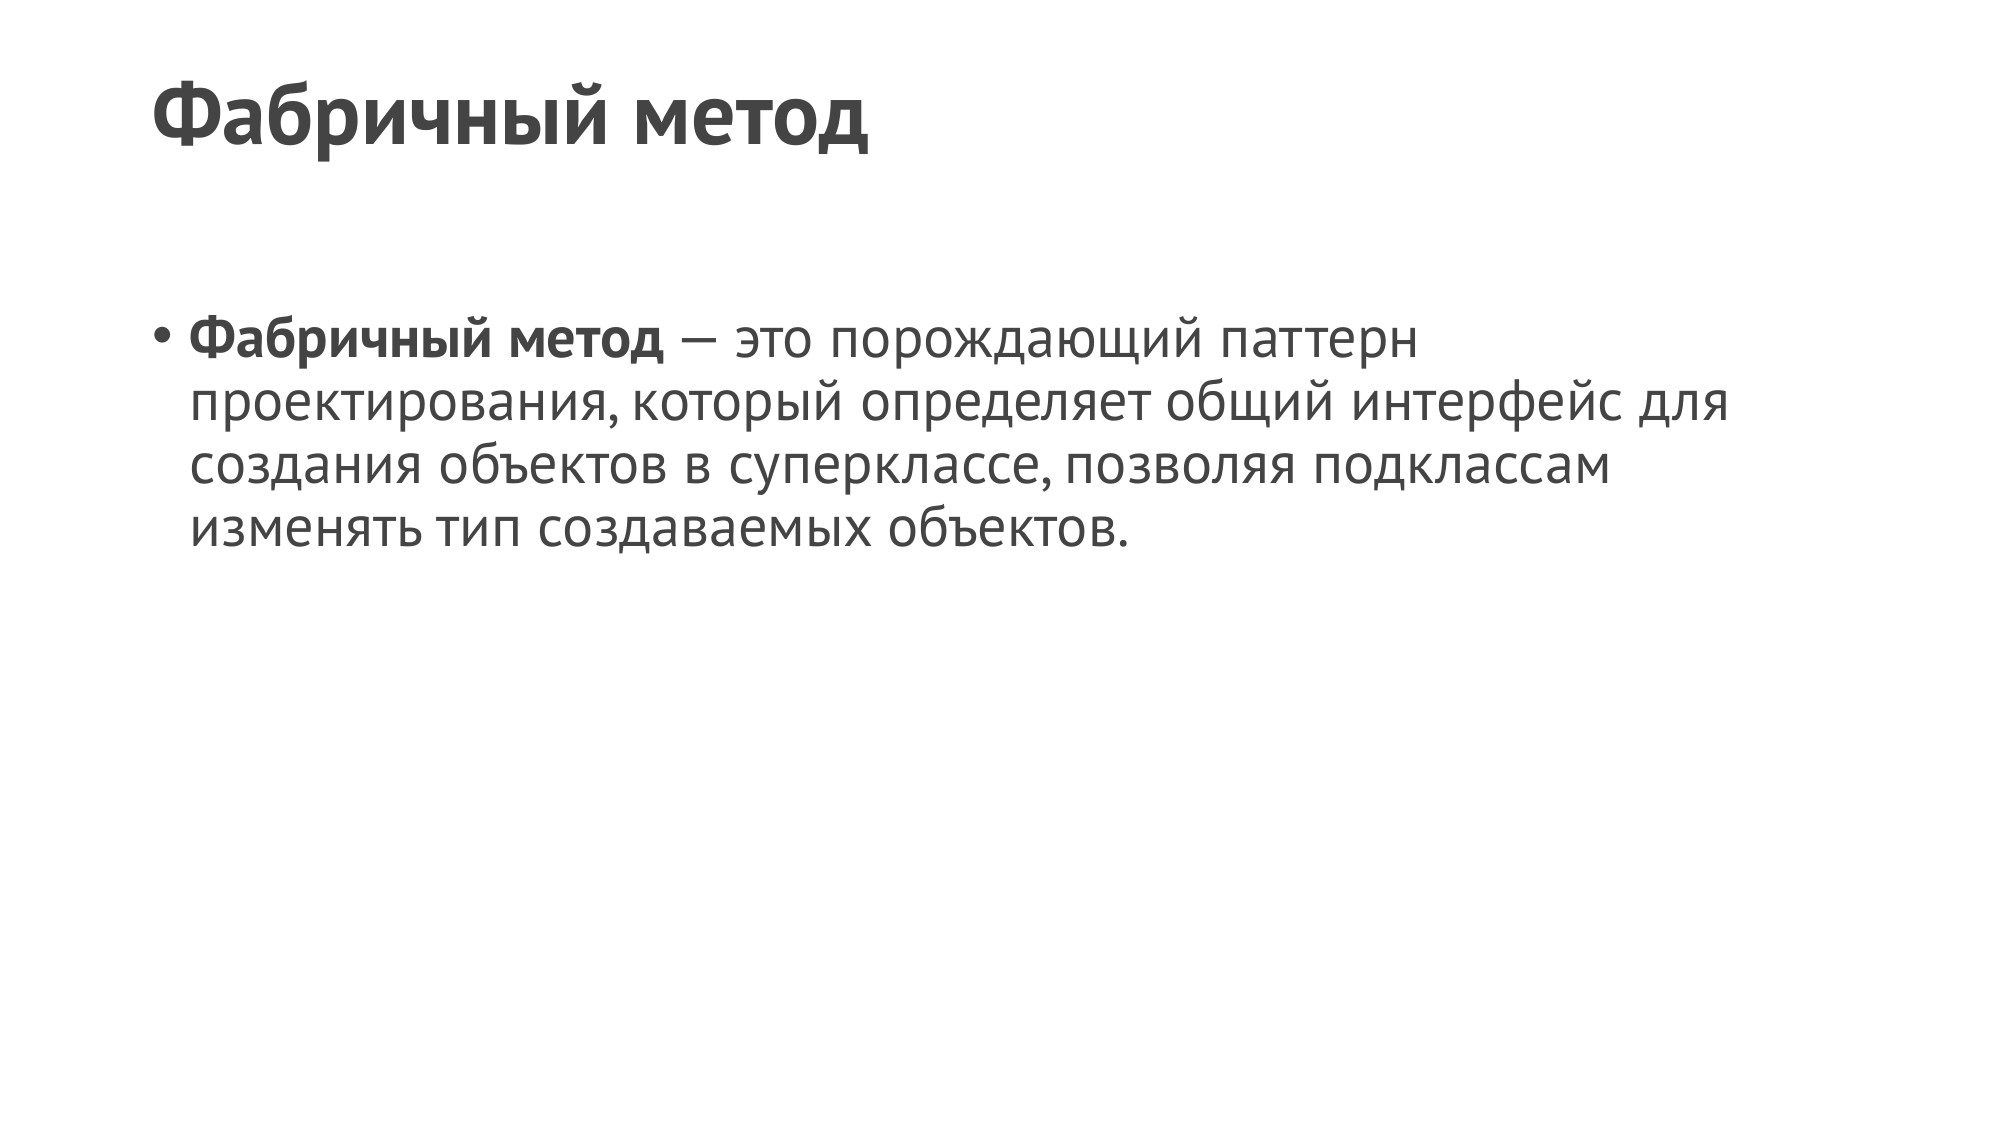

# Фабричный метод
Фабричный метод — это порождающий паттерн проектирования, который определяет общий интерфейс для создания объектов в суперклассе, позволяя подклассам изменять тип создаваемых объектов.